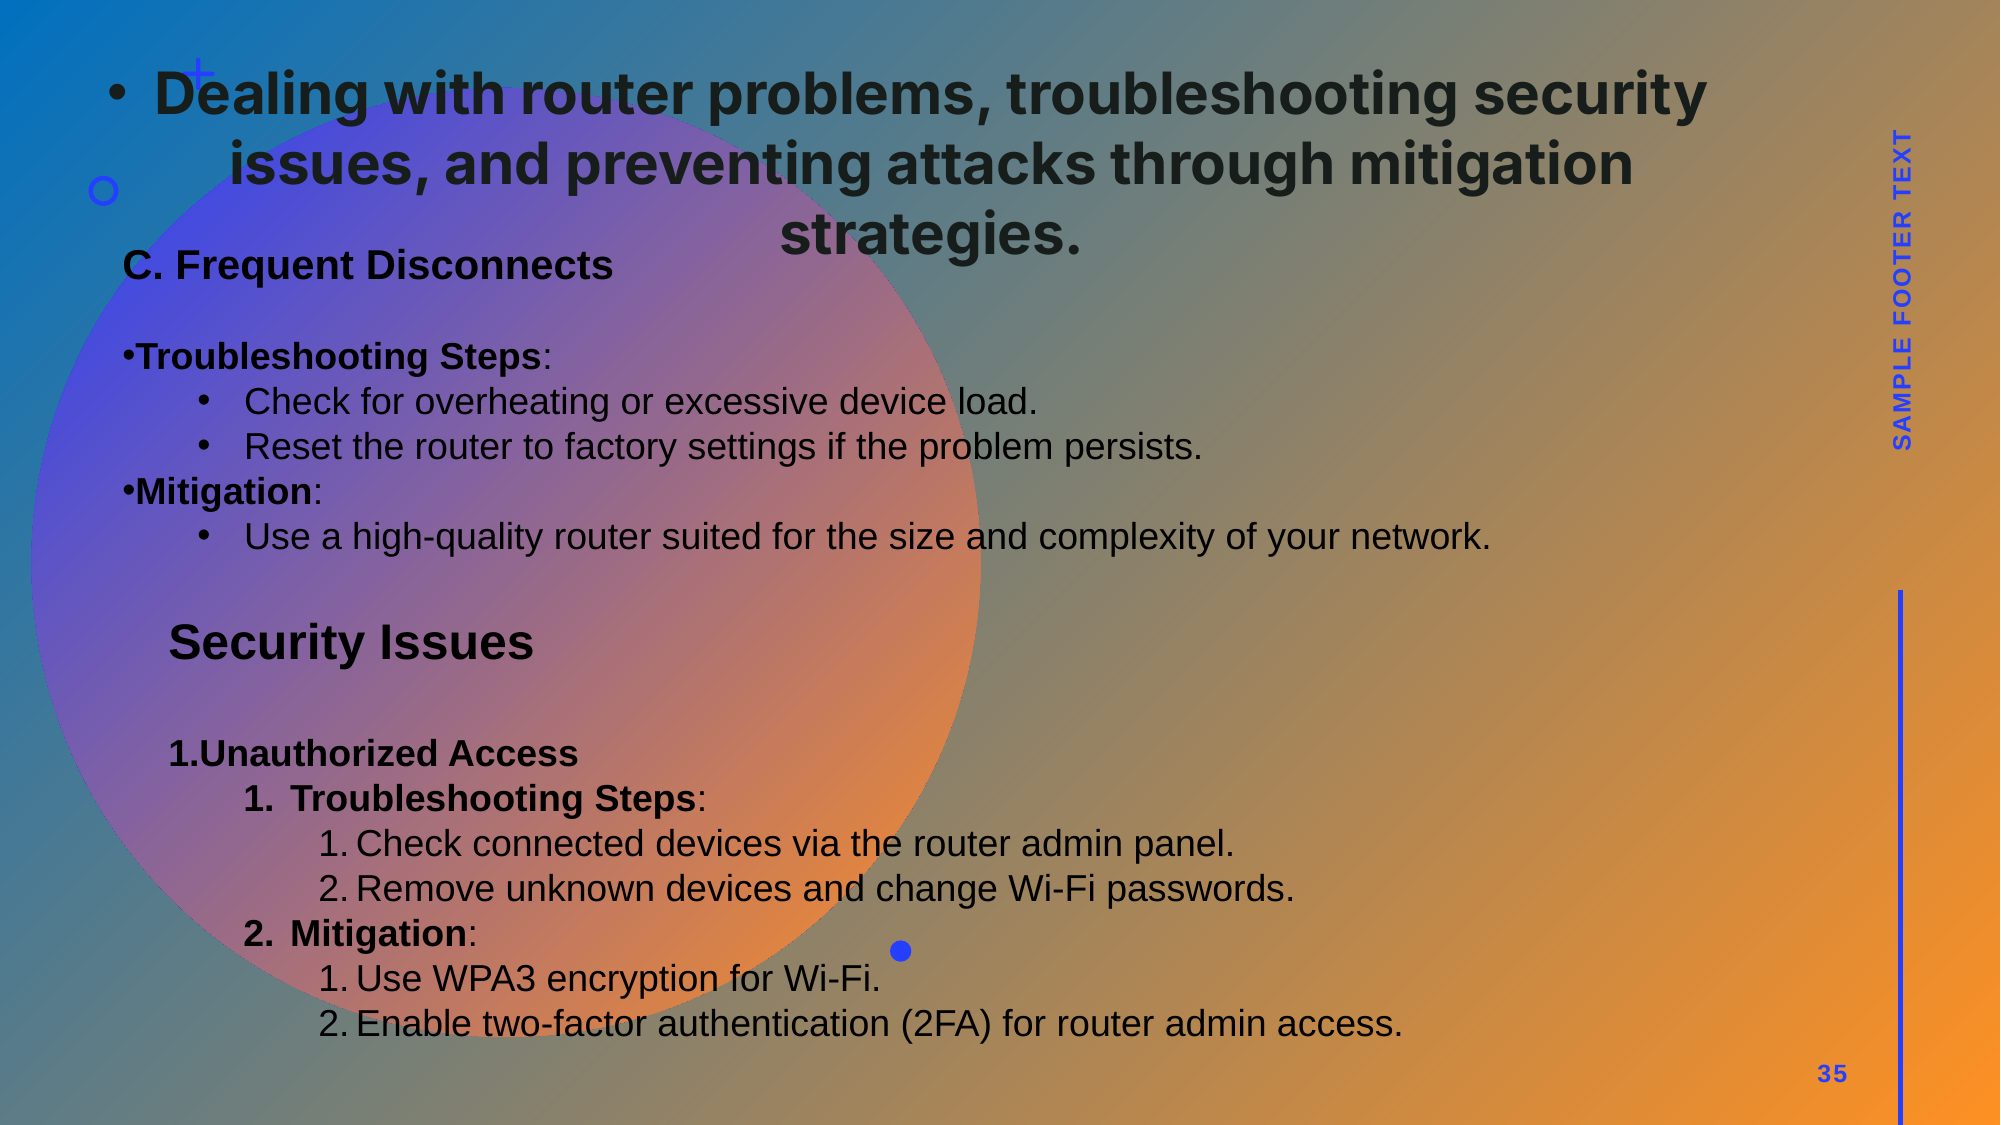

Dealing with router problems, troubleshooting security issues, and preventing attacks through mitigation strategies.

C. Frequent Disconnects

Troubleshooting Steps:
Check for overheating or excessive device load.
Reset the router to factory settings if the problem persists.
Mitigation:
Use a high-quality router suited for the size and complexity of your network.

Sample Footer Text
Security Issues

Unauthorized Access
Troubleshooting Steps:
Check connected devices via the router admin panel.
Remove unknown devices and change Wi-Fi passwords.
Mitigation:
Use WPA3 encryption for Wi-Fi.
Enable two-factor authentication (2FA) for router admin access.

35